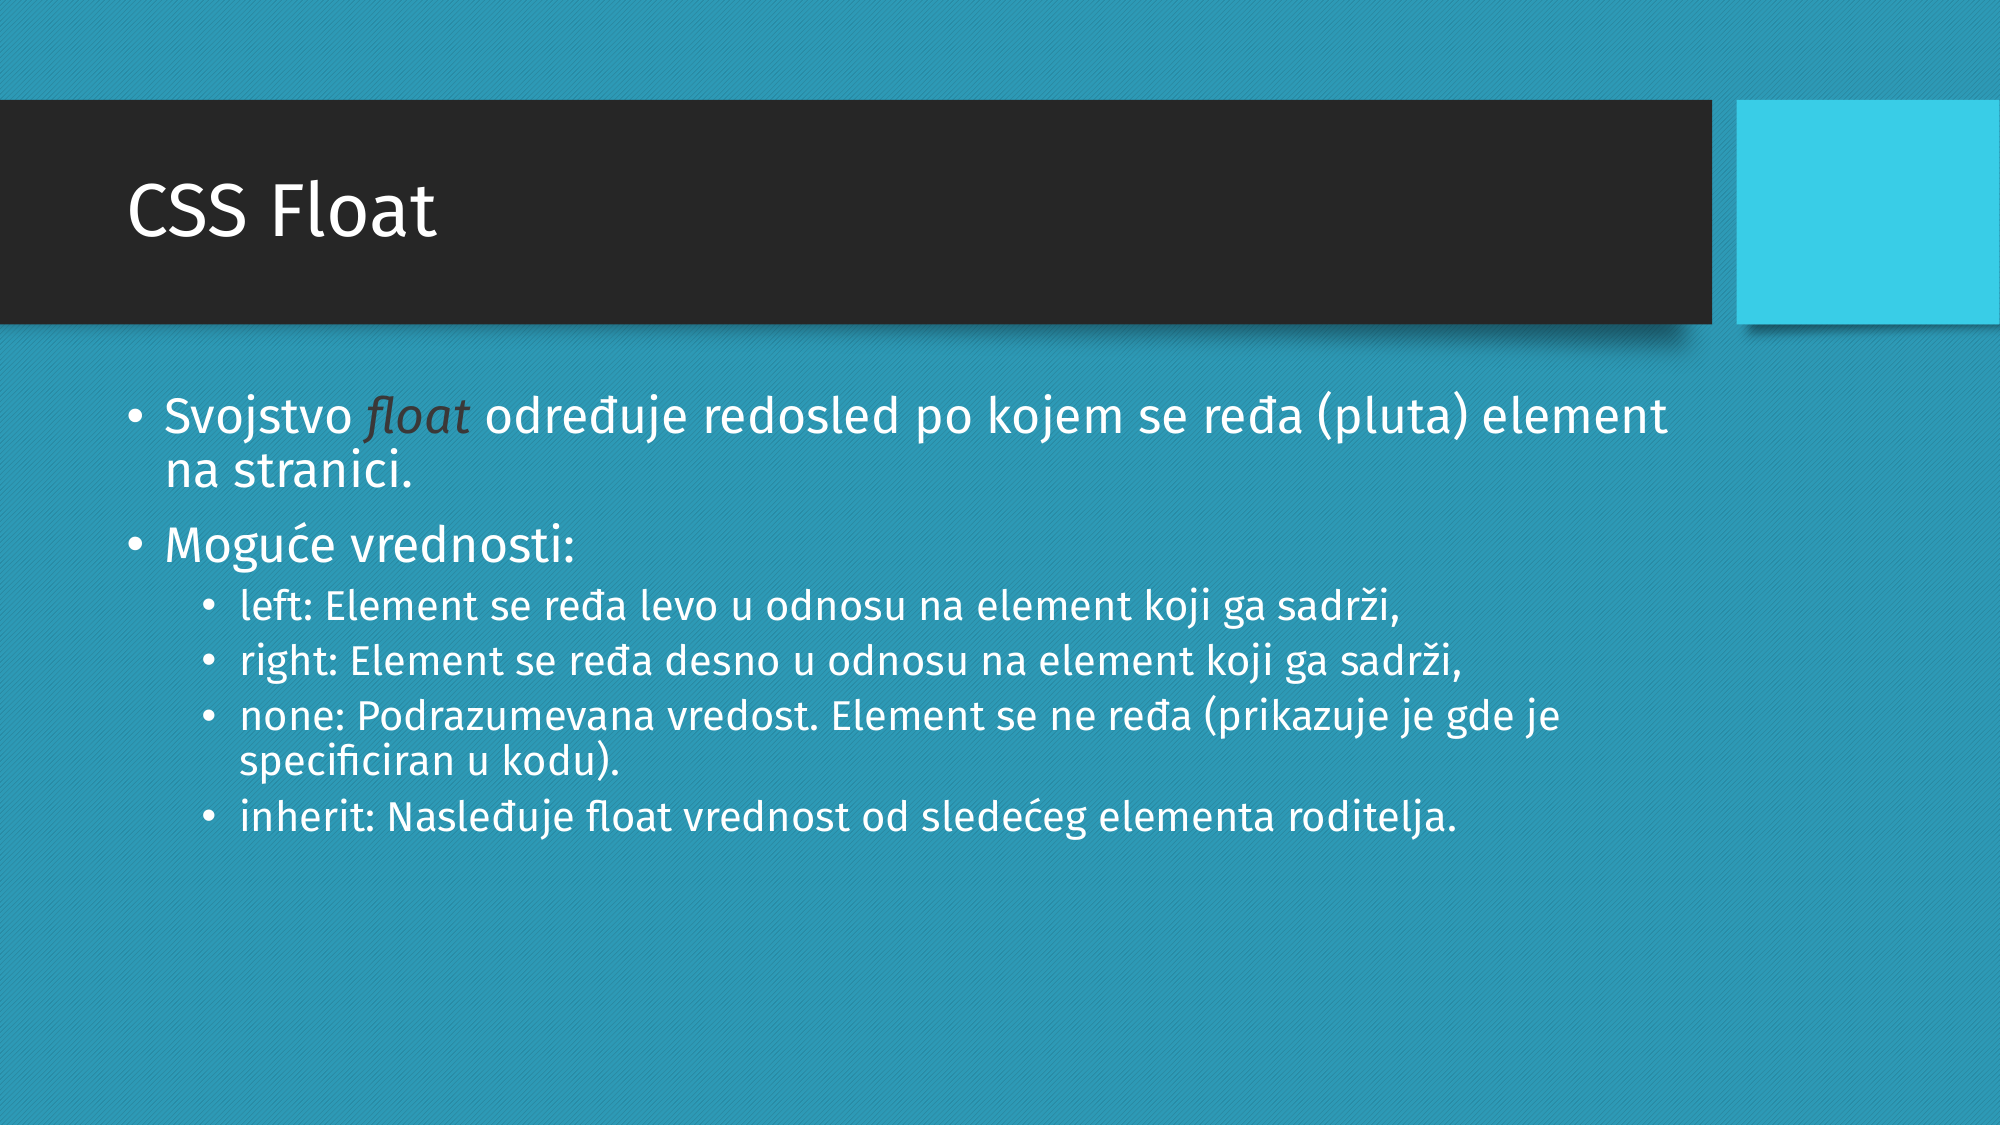

# CSS Float
Svojstvo float određuje redosled po kojem se ređa (pluta) element na stranici.
Moguće vrednosti:
left: Element se ređa levo u odnosu na element koji ga sadrži,
right: Element se ređa desno u odnosu na element koji ga sadrži,
none: Podrazumevana vredost. Element se ne ređa (prikazuje je gde je specificiran u kodu).
inherit: Nasleđuje float vrednost od sledećeg elementa roditelja.